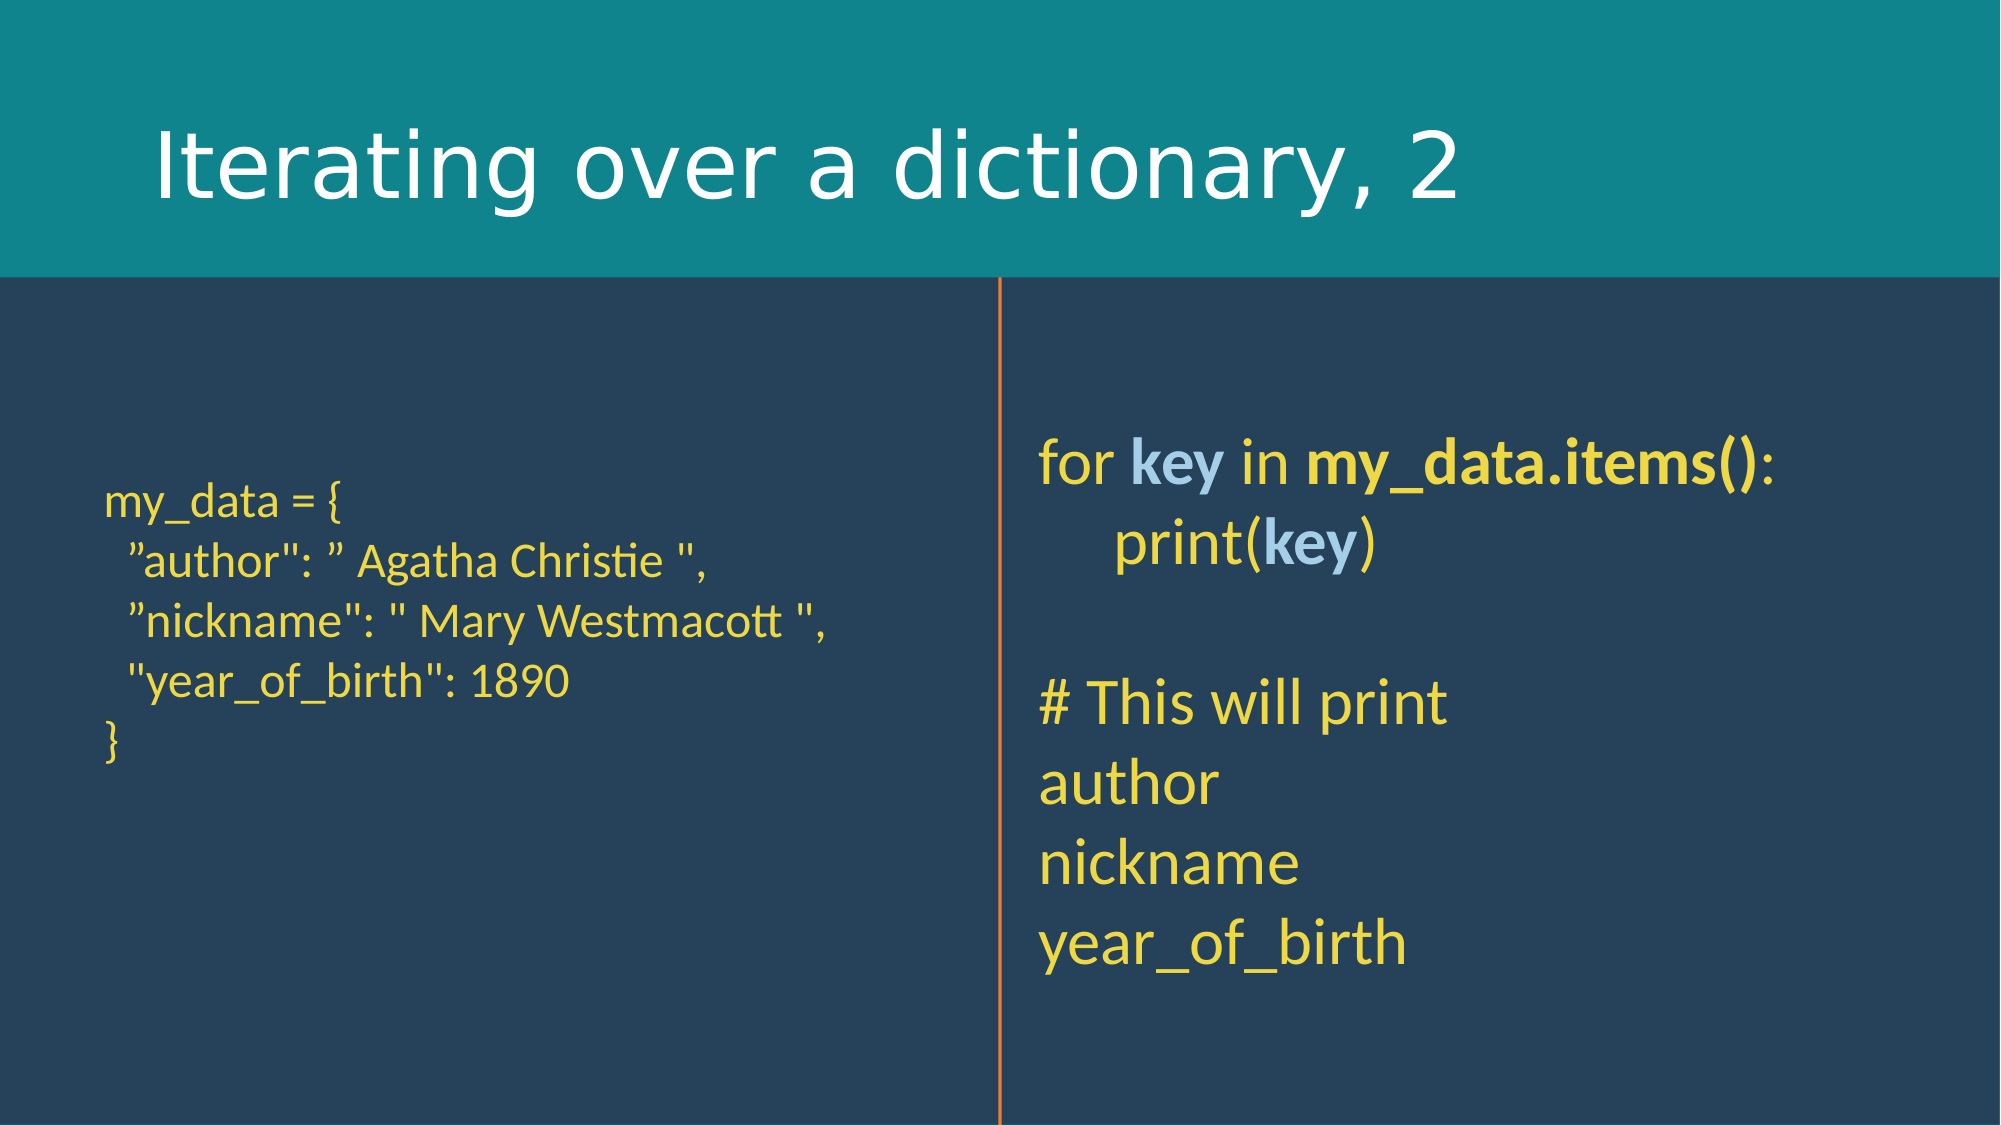

# Iterating over a dictionary, 2

for key in my_data.items():
     print(key)

# This will print
author
nickname
year_of_birth
my_data = {
  ”author": ” Agatha Christie ",
  ”nickname": " Mary Westmacott ",
  "year_of_birth": 1890
}